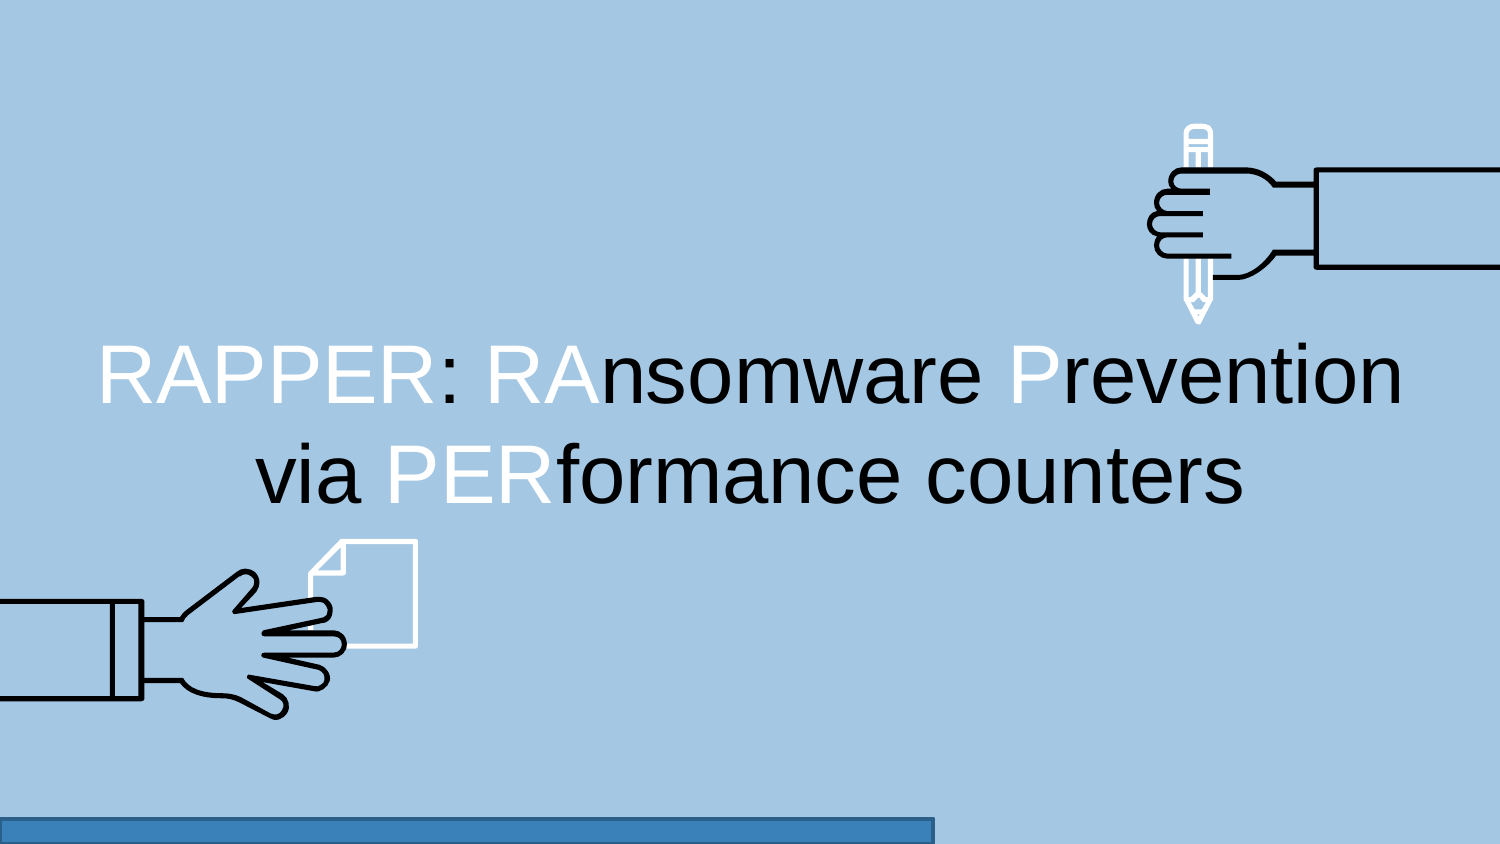

# RAPPER: RAnsomware Prevention via PERformance counters